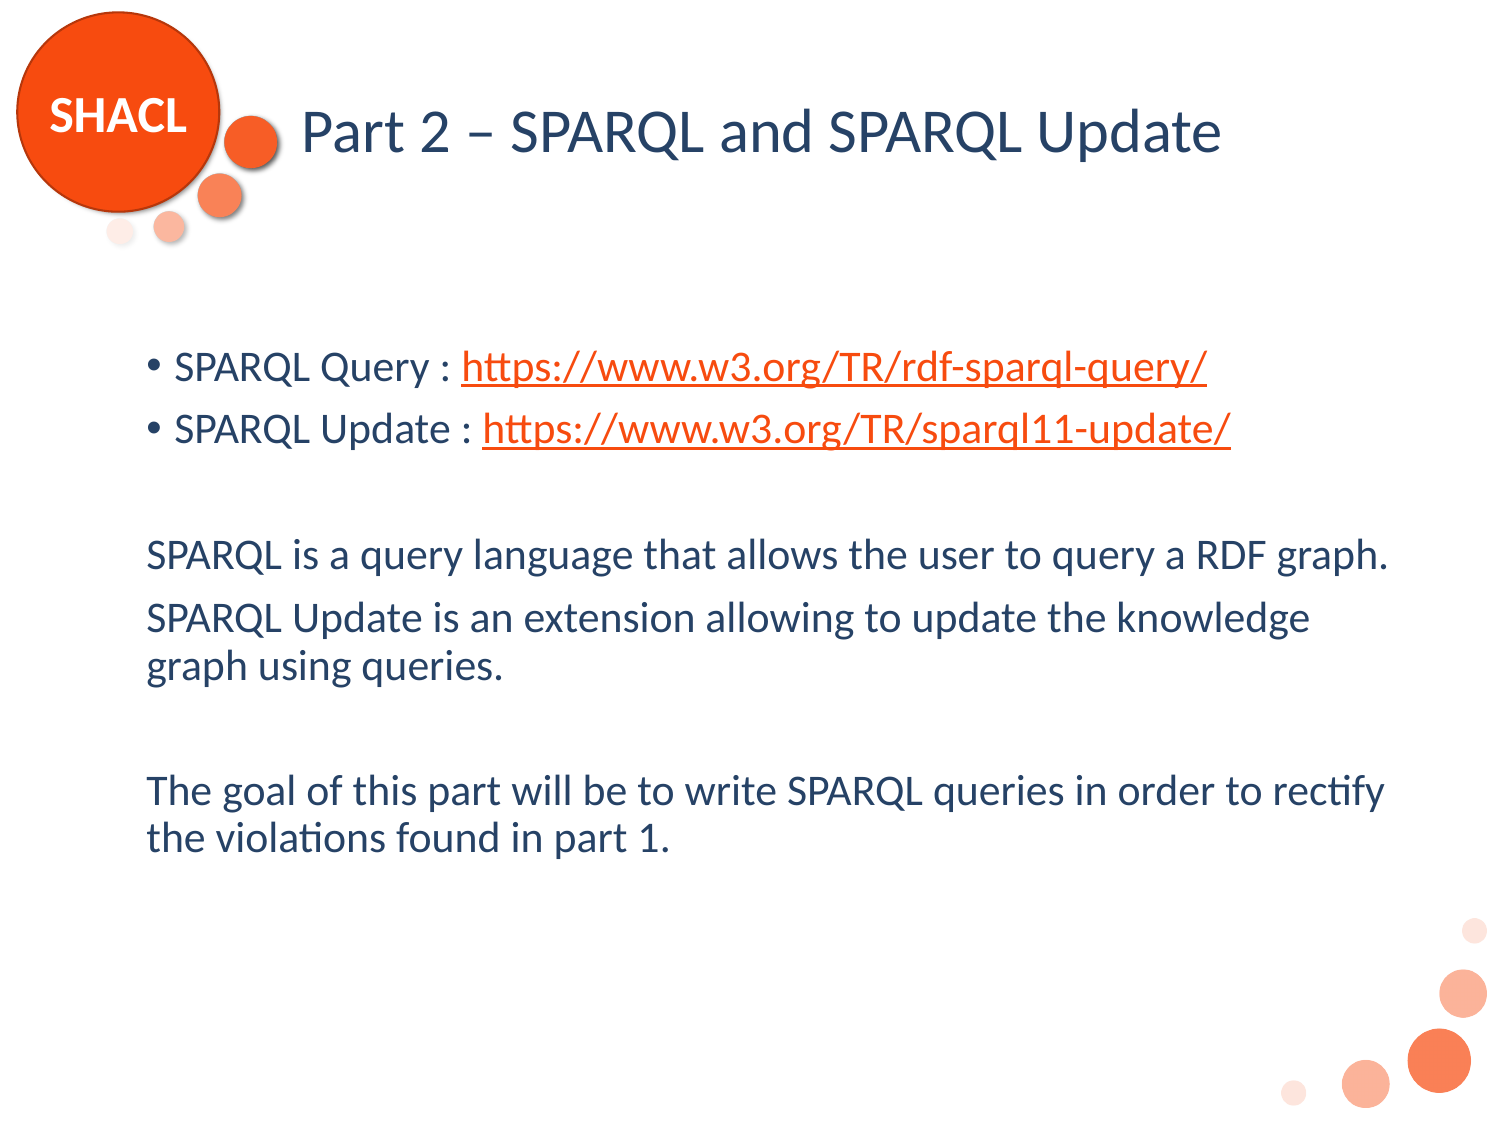

# Part 2 – SPARQL and SPARQL Update
SPARQL Query : https://www.w3.org/TR/rdf-sparql-query/
SPARQL Update : https://www.w3.org/TR/sparql11-update/

SPARQL is a query language that allows the user to query a RDF graph.
SPARQL Update is an extension allowing to update the knowledge graph using queries.

The goal of this part will be to write SPARQL queries in order to rectify the violations found in part 1.